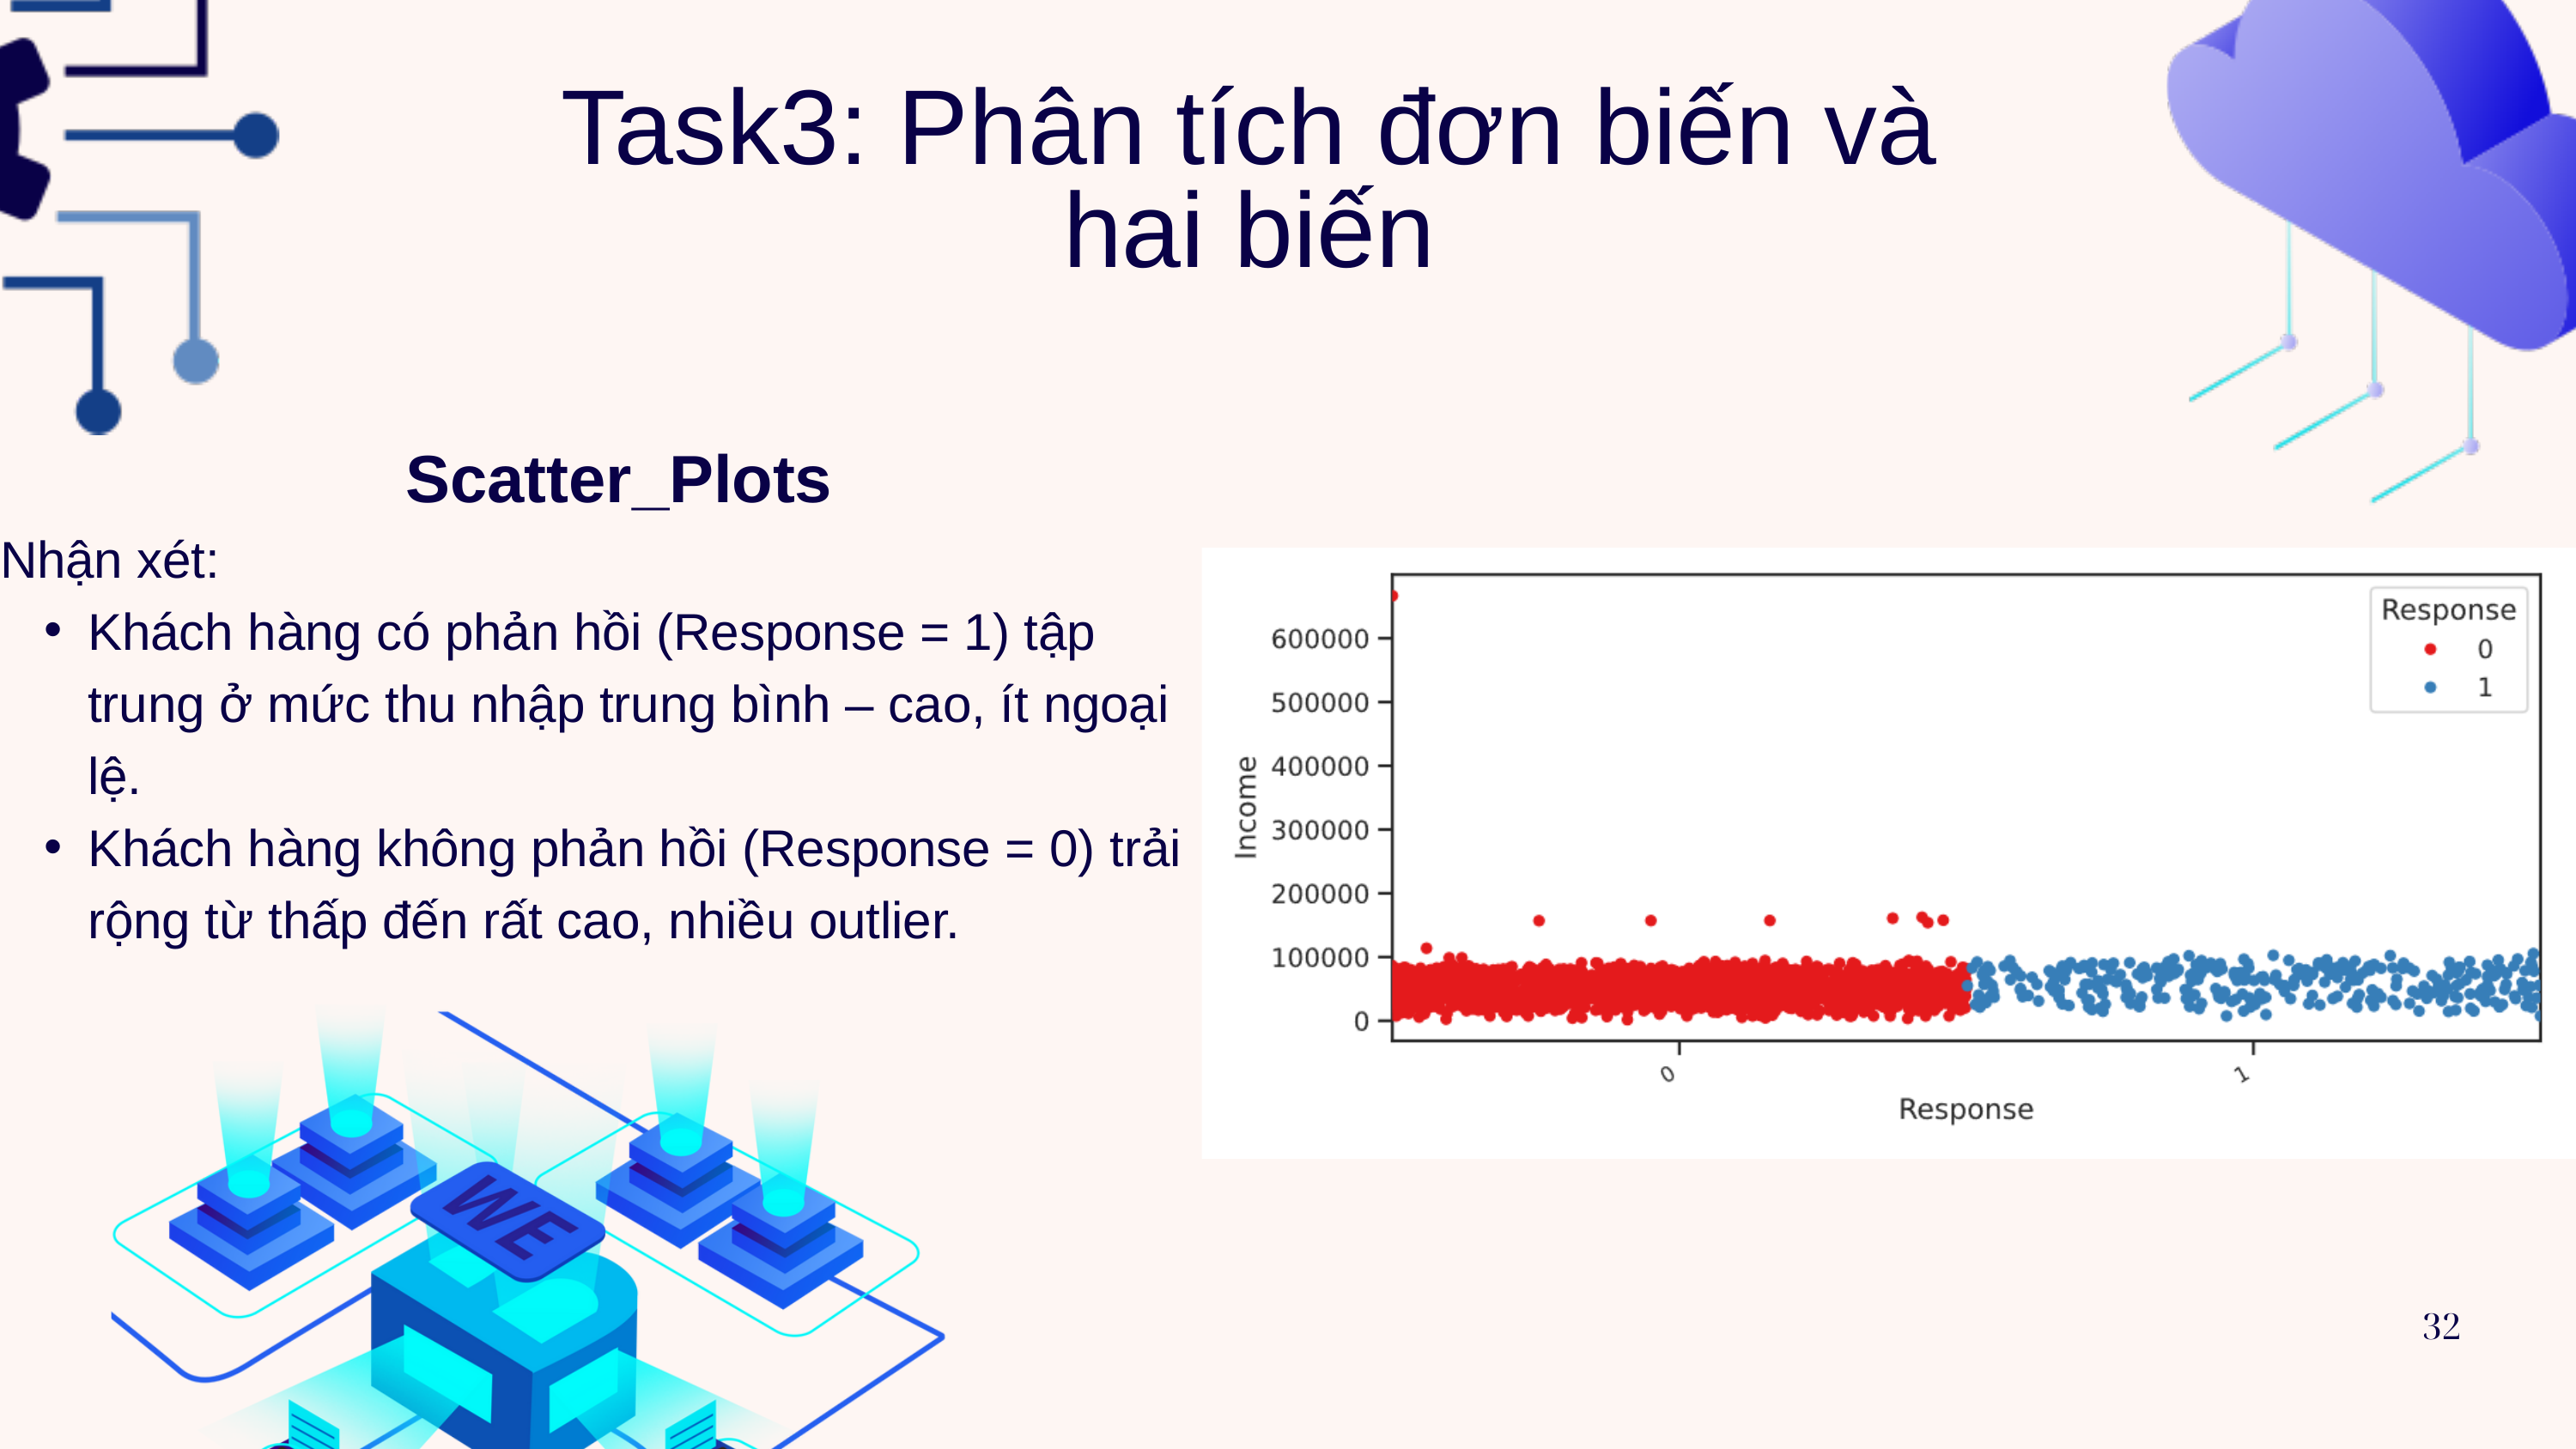

Task3: Phân tích đơn biến và hai biến
  Scatter_Plots
Nhận xét:
Khách hàng có phản hồi (Response = 1) tập trung ở mức thu nhập trung bình – cao, ít ngoại lệ.
Khách hàng không phản hồi (Response = 0) trải rộng từ thấp đến rất cao, nhiều outlier.

32